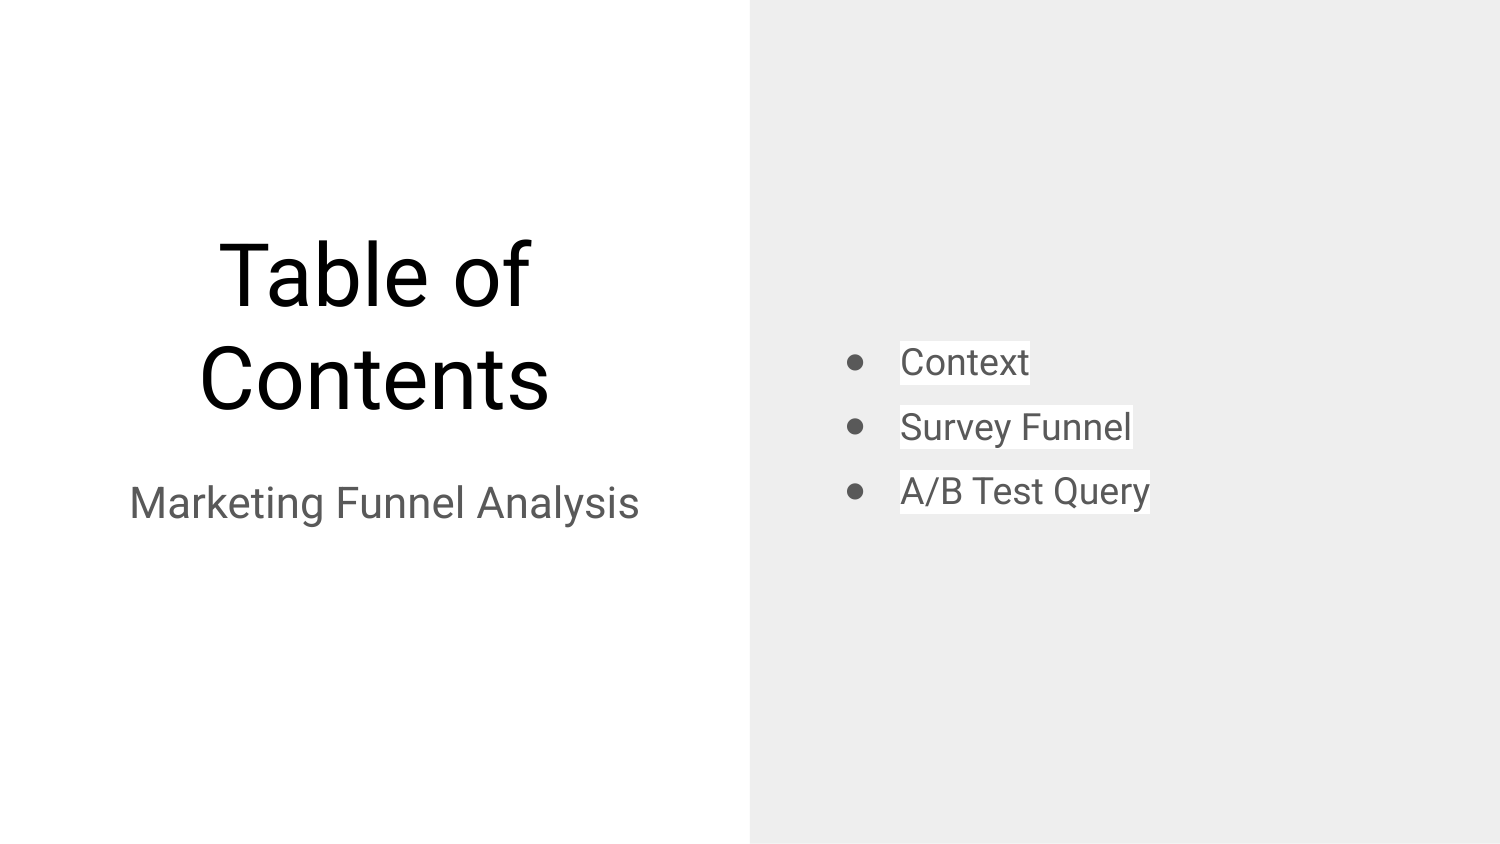

Context
Survey Funnel
A/B Test Query
# Table of Contents
Marketing Funnel Analysis